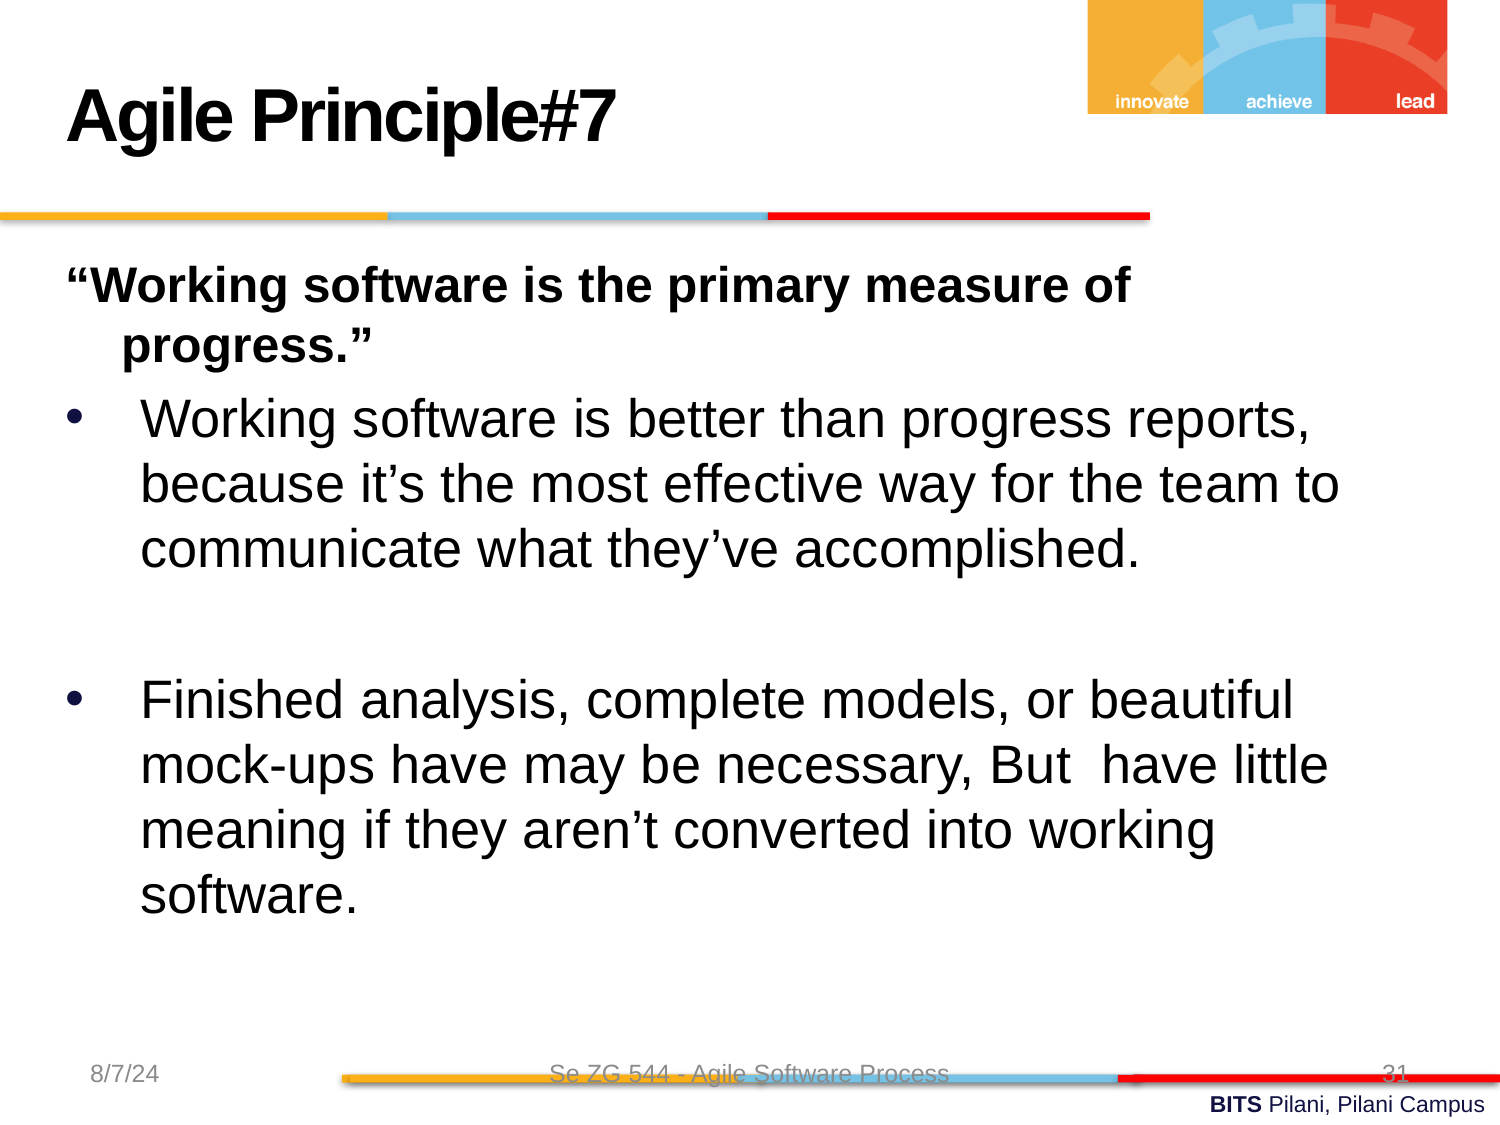

Agile Principle#7
“Working software is the primary measure of progress.”
Working software is better than progress reports, because it’s the most effective way for the team to communicate what they’ve accomplished.

Finished analysis, complete models, or beautiful mock-ups have may be necessary, But  have little meaning if they aren’t converted into working software.

8/7/24
Se ZG 544 - Agile Software Process
31